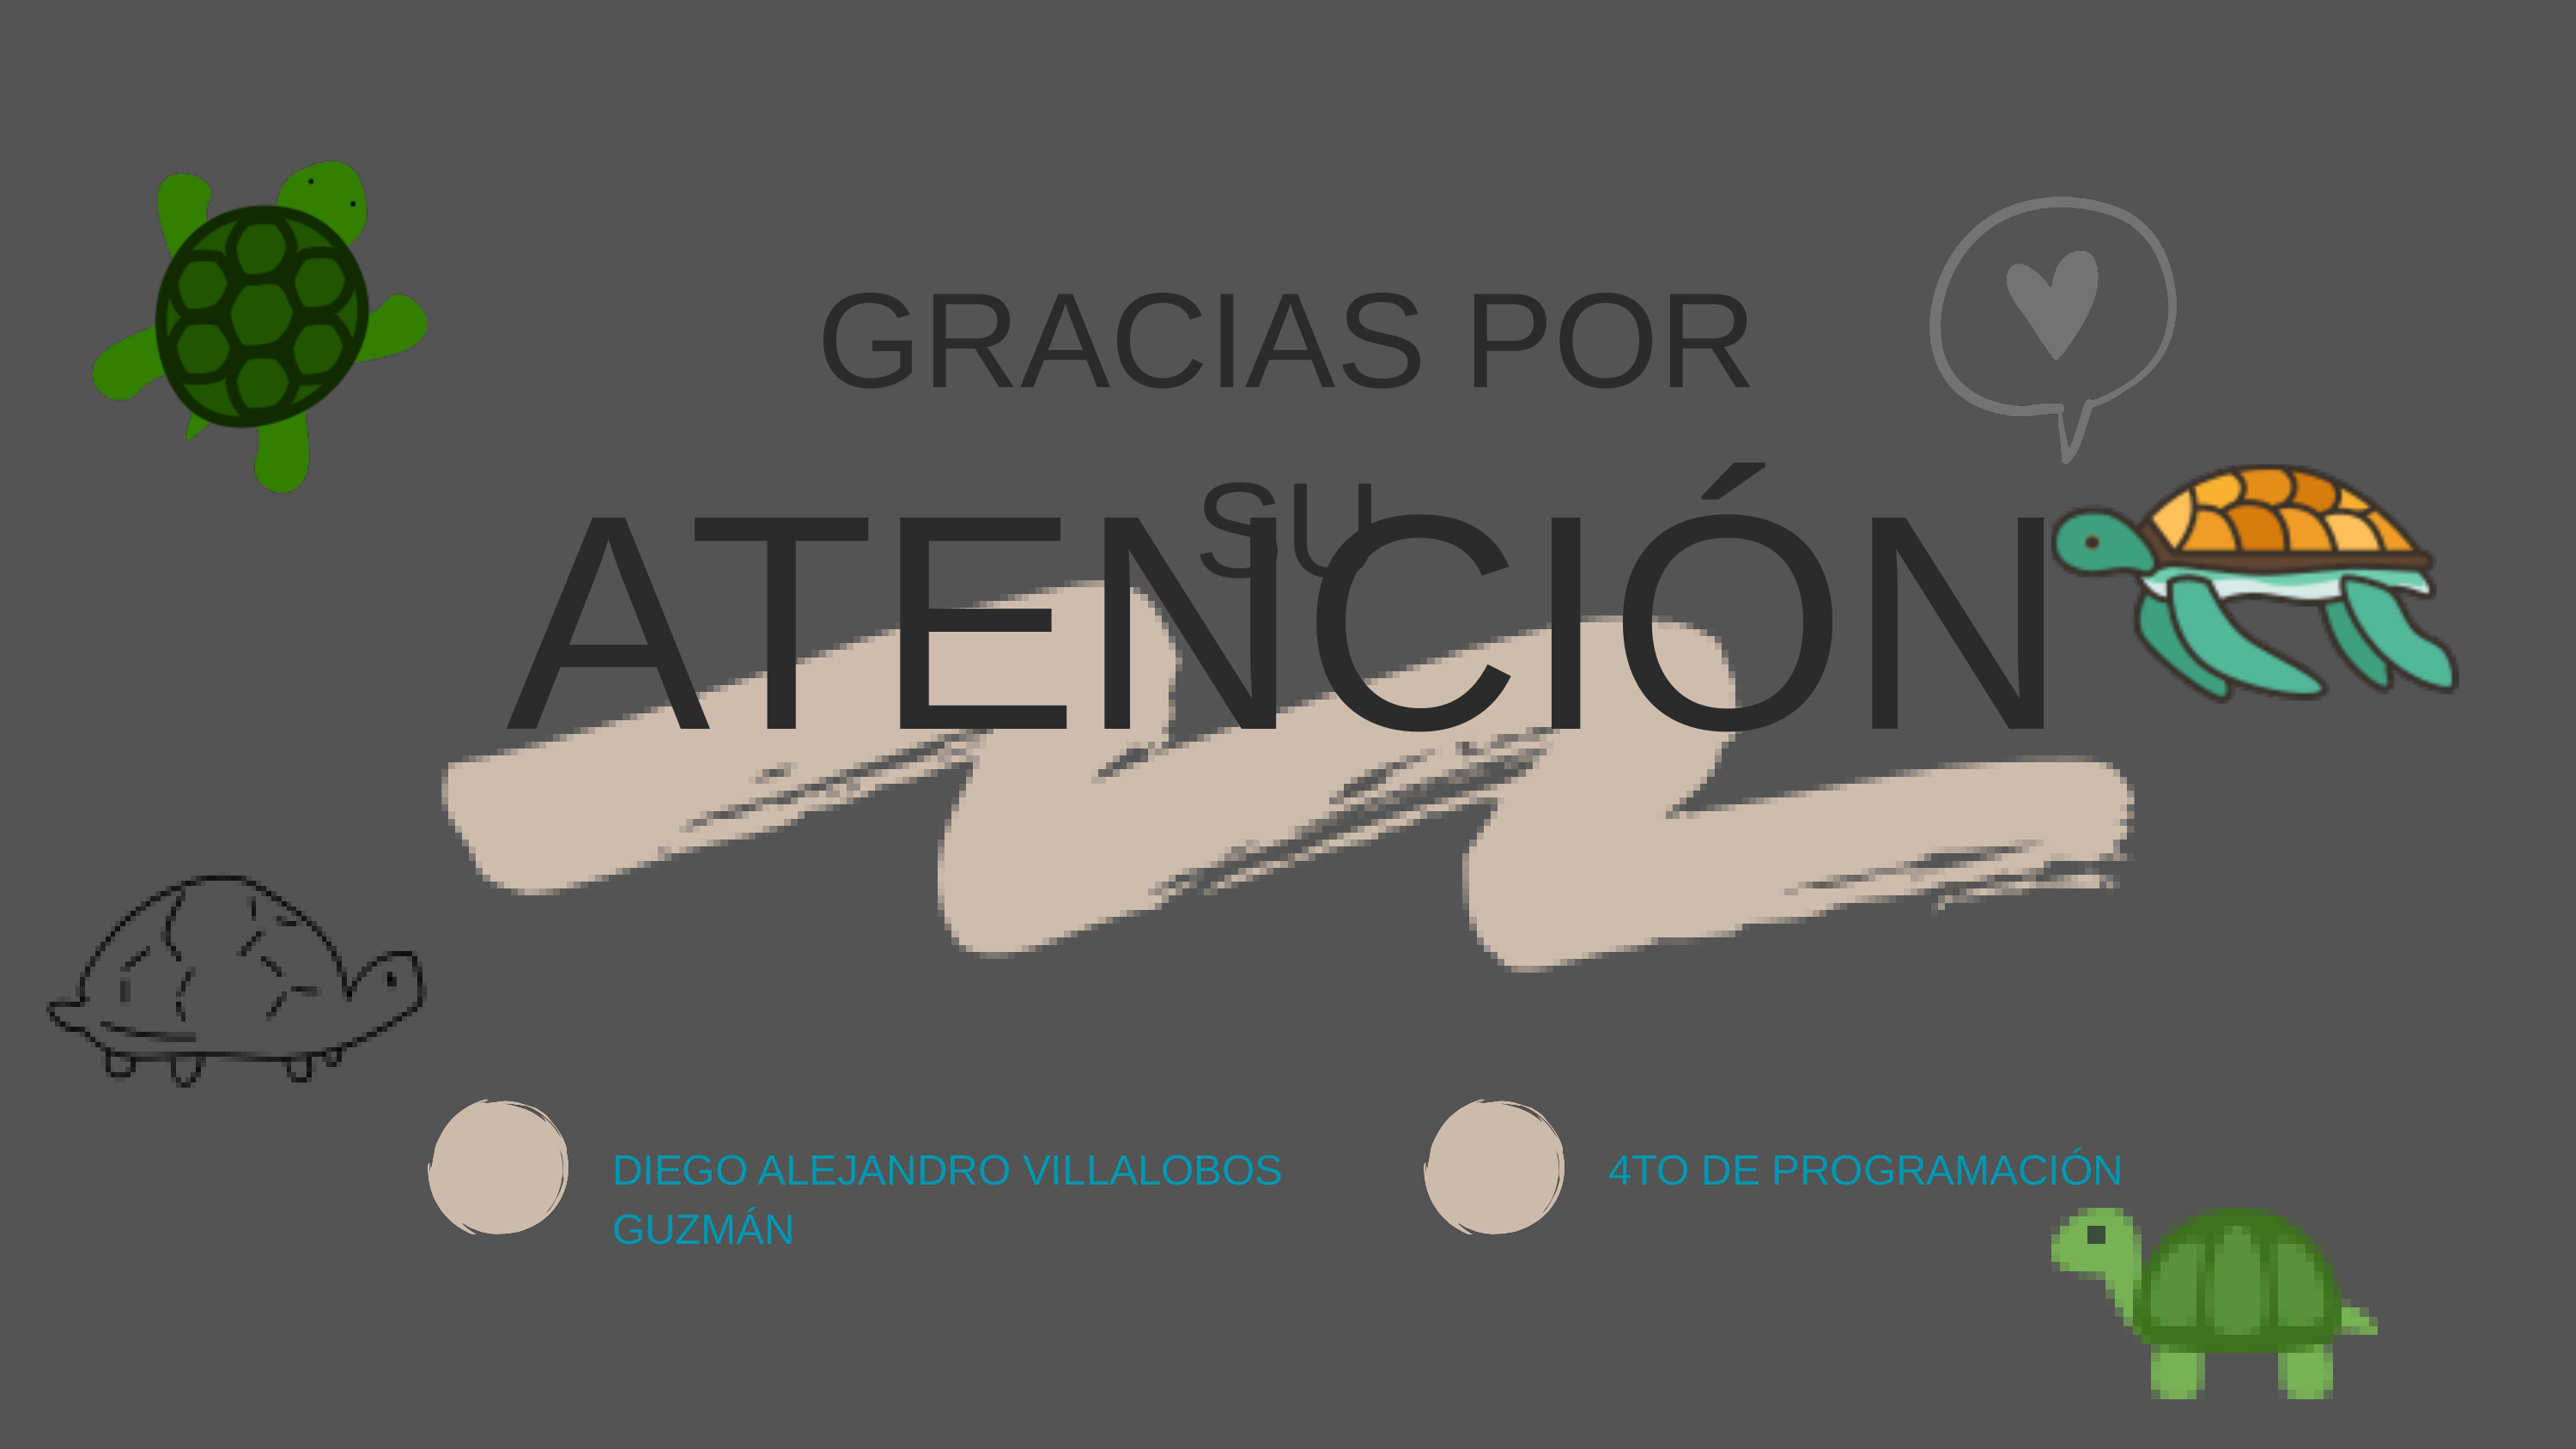

GRACIAS POR SU
ATENCIÓN

DIEGO ALEJANDRO VILLALOBOS GUZMÁN
4TO DE PROGRAMACIÓN